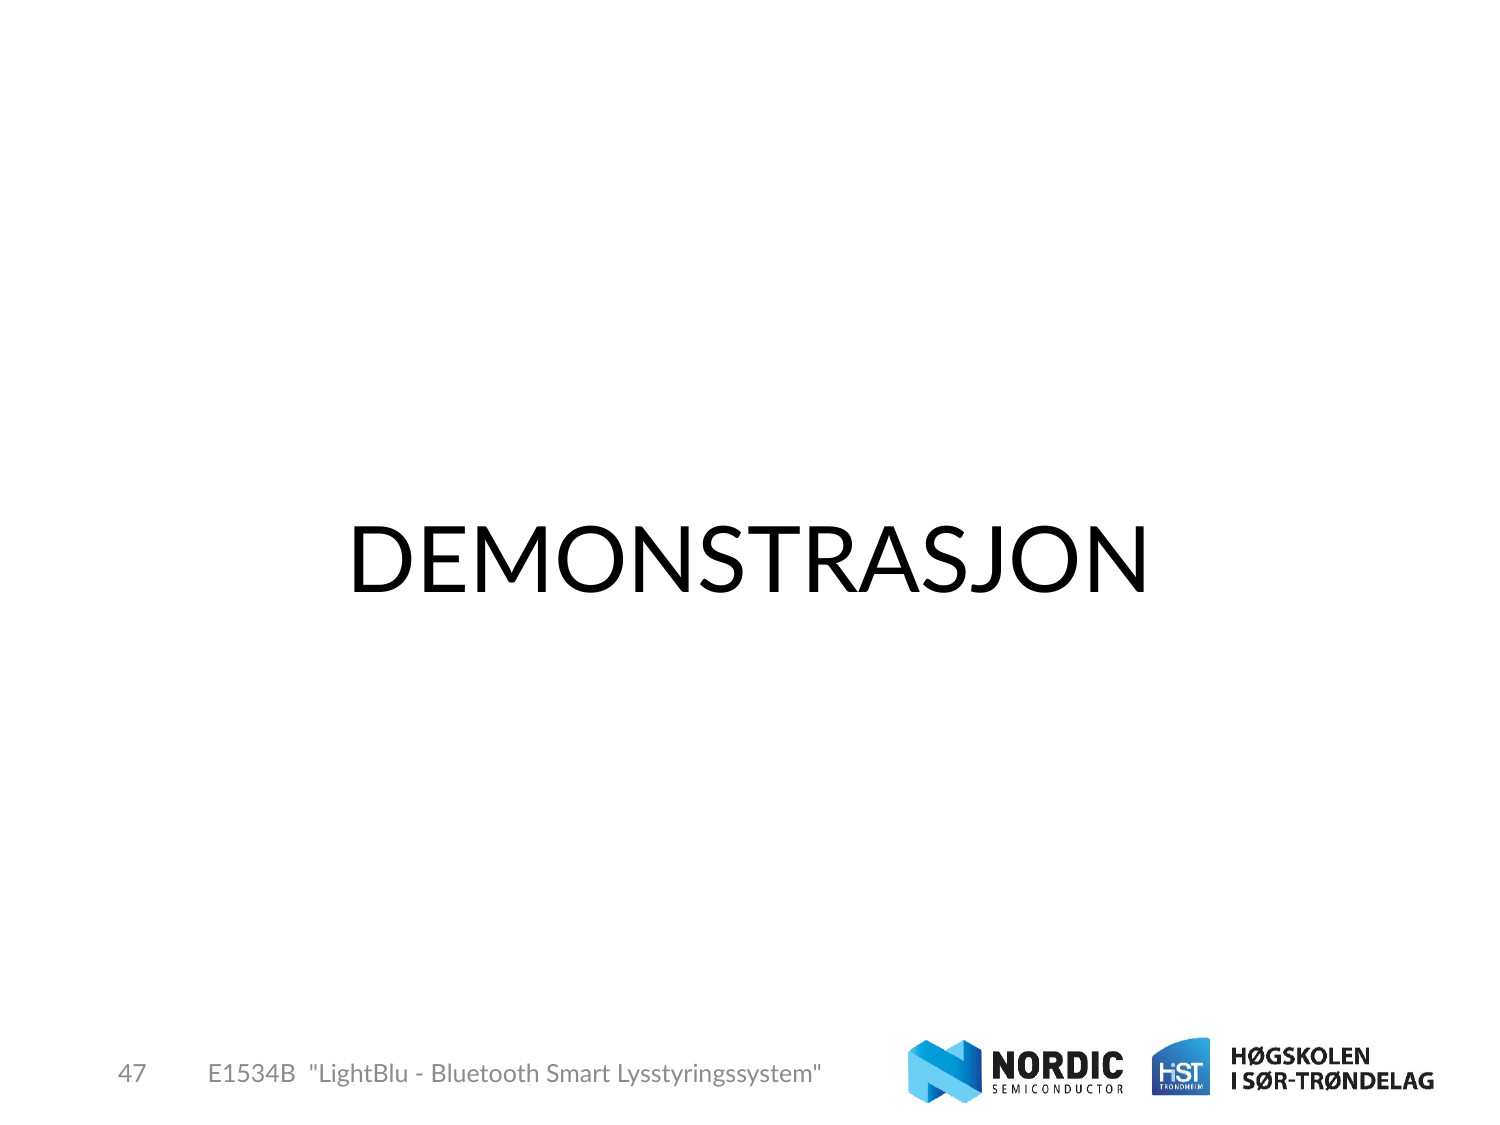

# DEMONSTRASJON
47
E1534B  "LightBlu - Bluetooth Smart Lysstyringssystem"